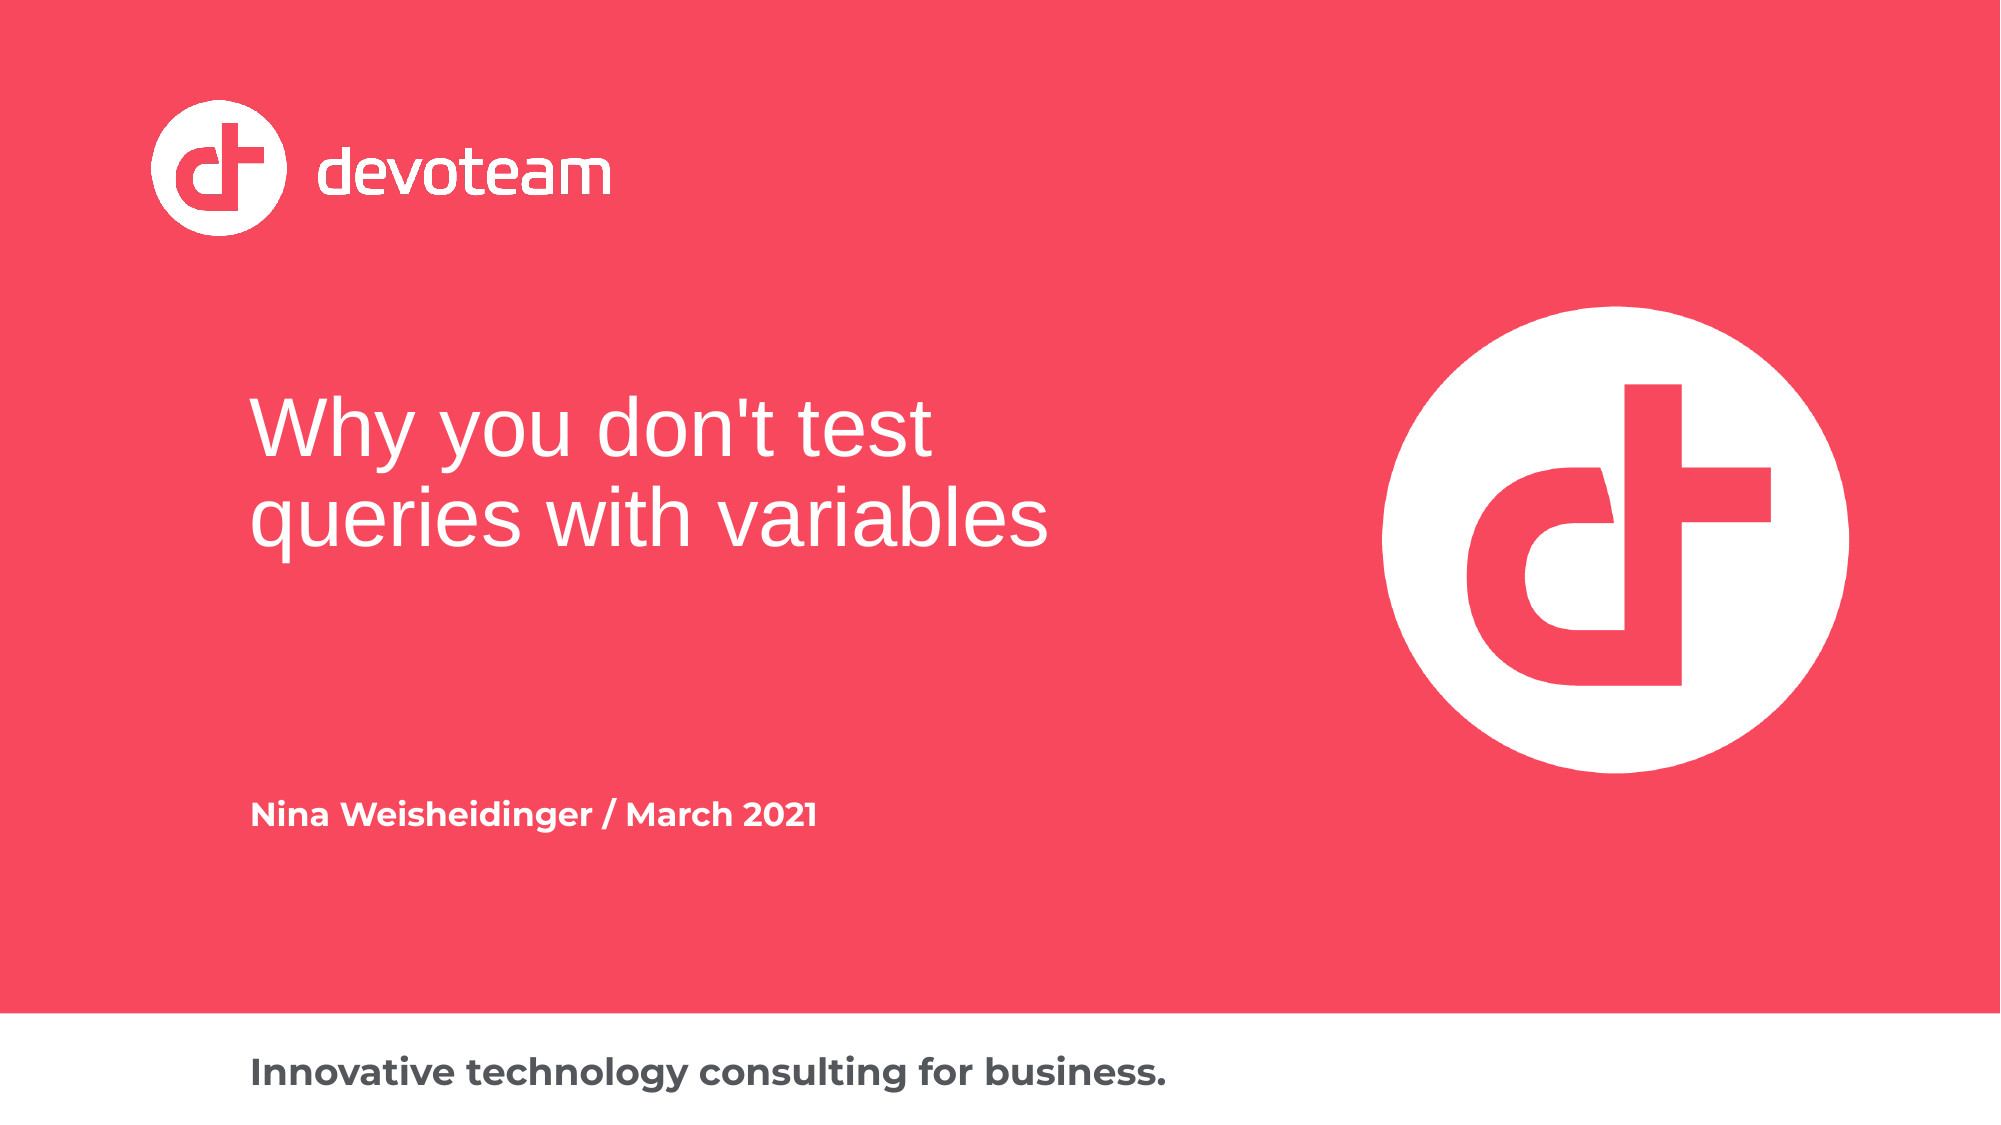

# Why you don't test queries with variables

Nina Weisheidinger / March 2021